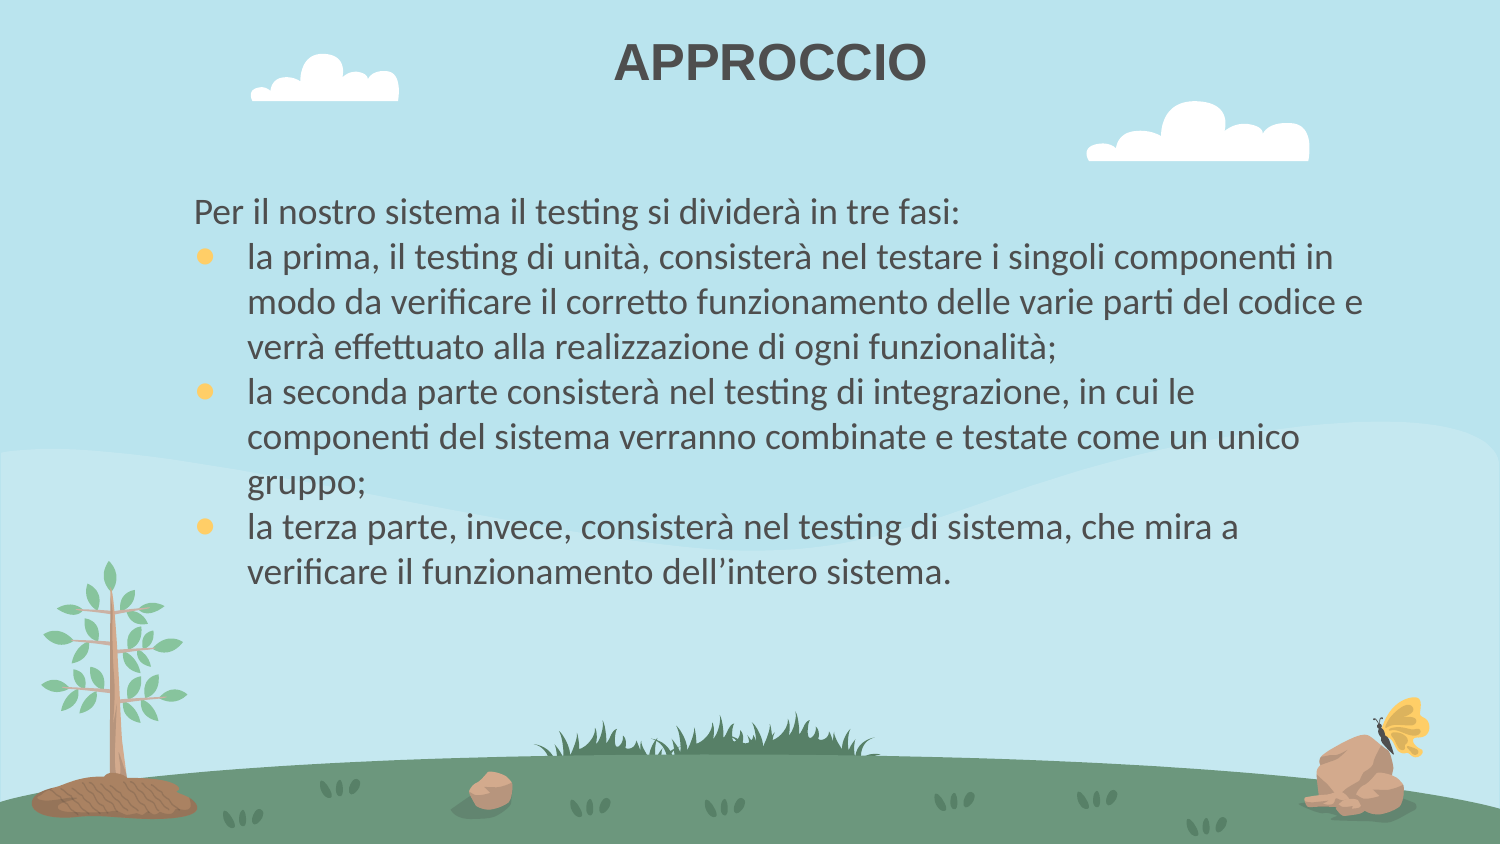

APPROCCIO

Per il nostro sistema il testing si dividerà in tre fasi:
la prima, il testing di unità, consisterà nel testare i singoli componenti in modo da verificare il corretto funzionamento delle varie parti del codice e verrà effettuato alla realizzazione di ogni funzionalità;
la seconda parte consisterà nel testing di integrazione, in cui le componenti del sistema verranno combinate e testate come un unico gruppo;
la terza parte, invece, consisterà nel testing di sistema, che mira a verificare il funzionamento dell’intero sistema.